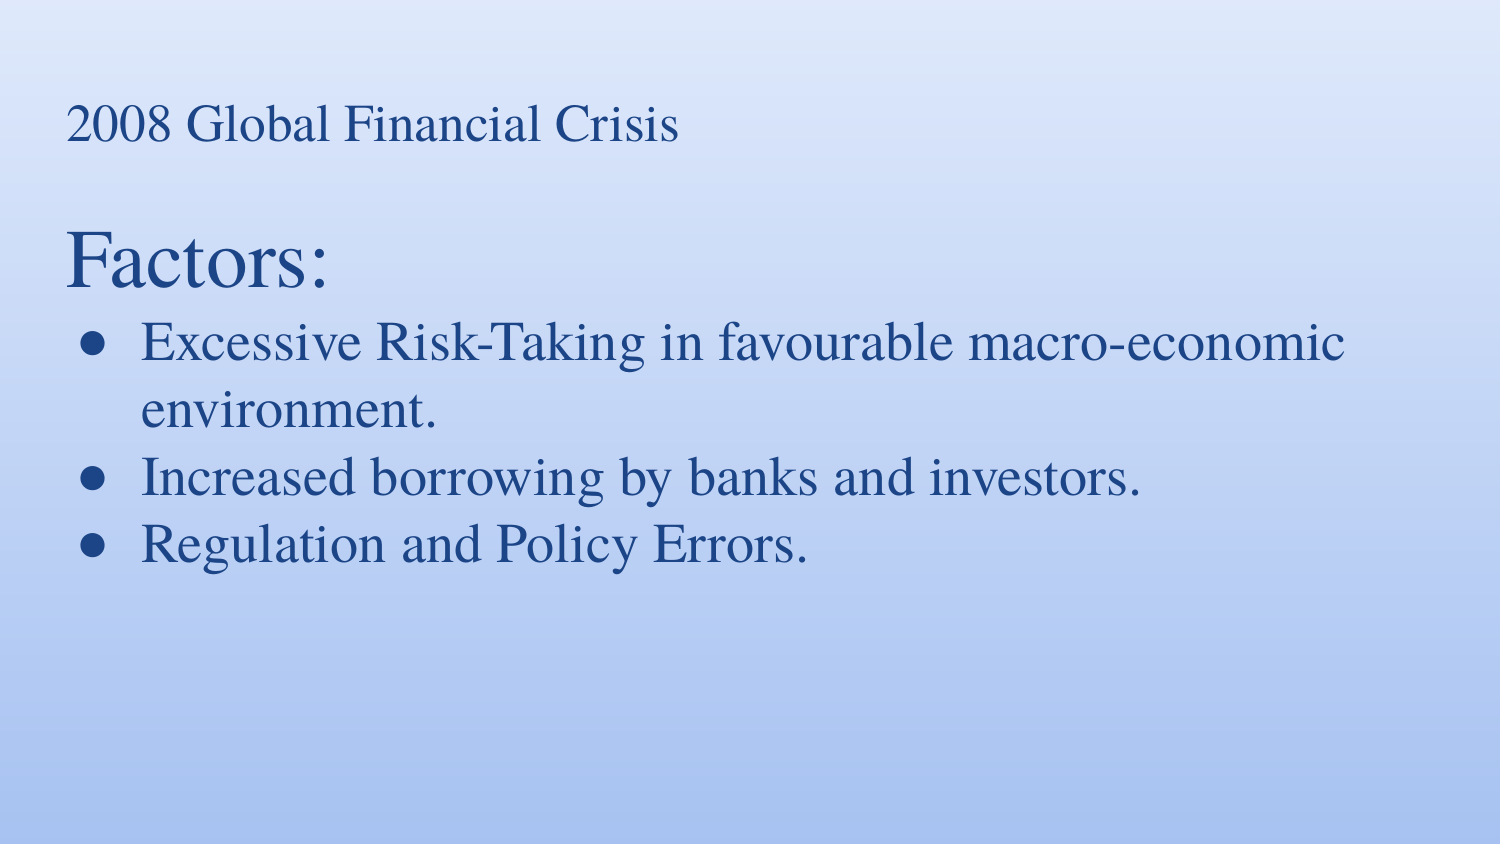

# 2008 Global Financial Crisis
Factors:
Excessive Risk-Taking in favourable macro-economic environment.
Increased borrowing by banks and investors.
Regulation and Policy Errors.